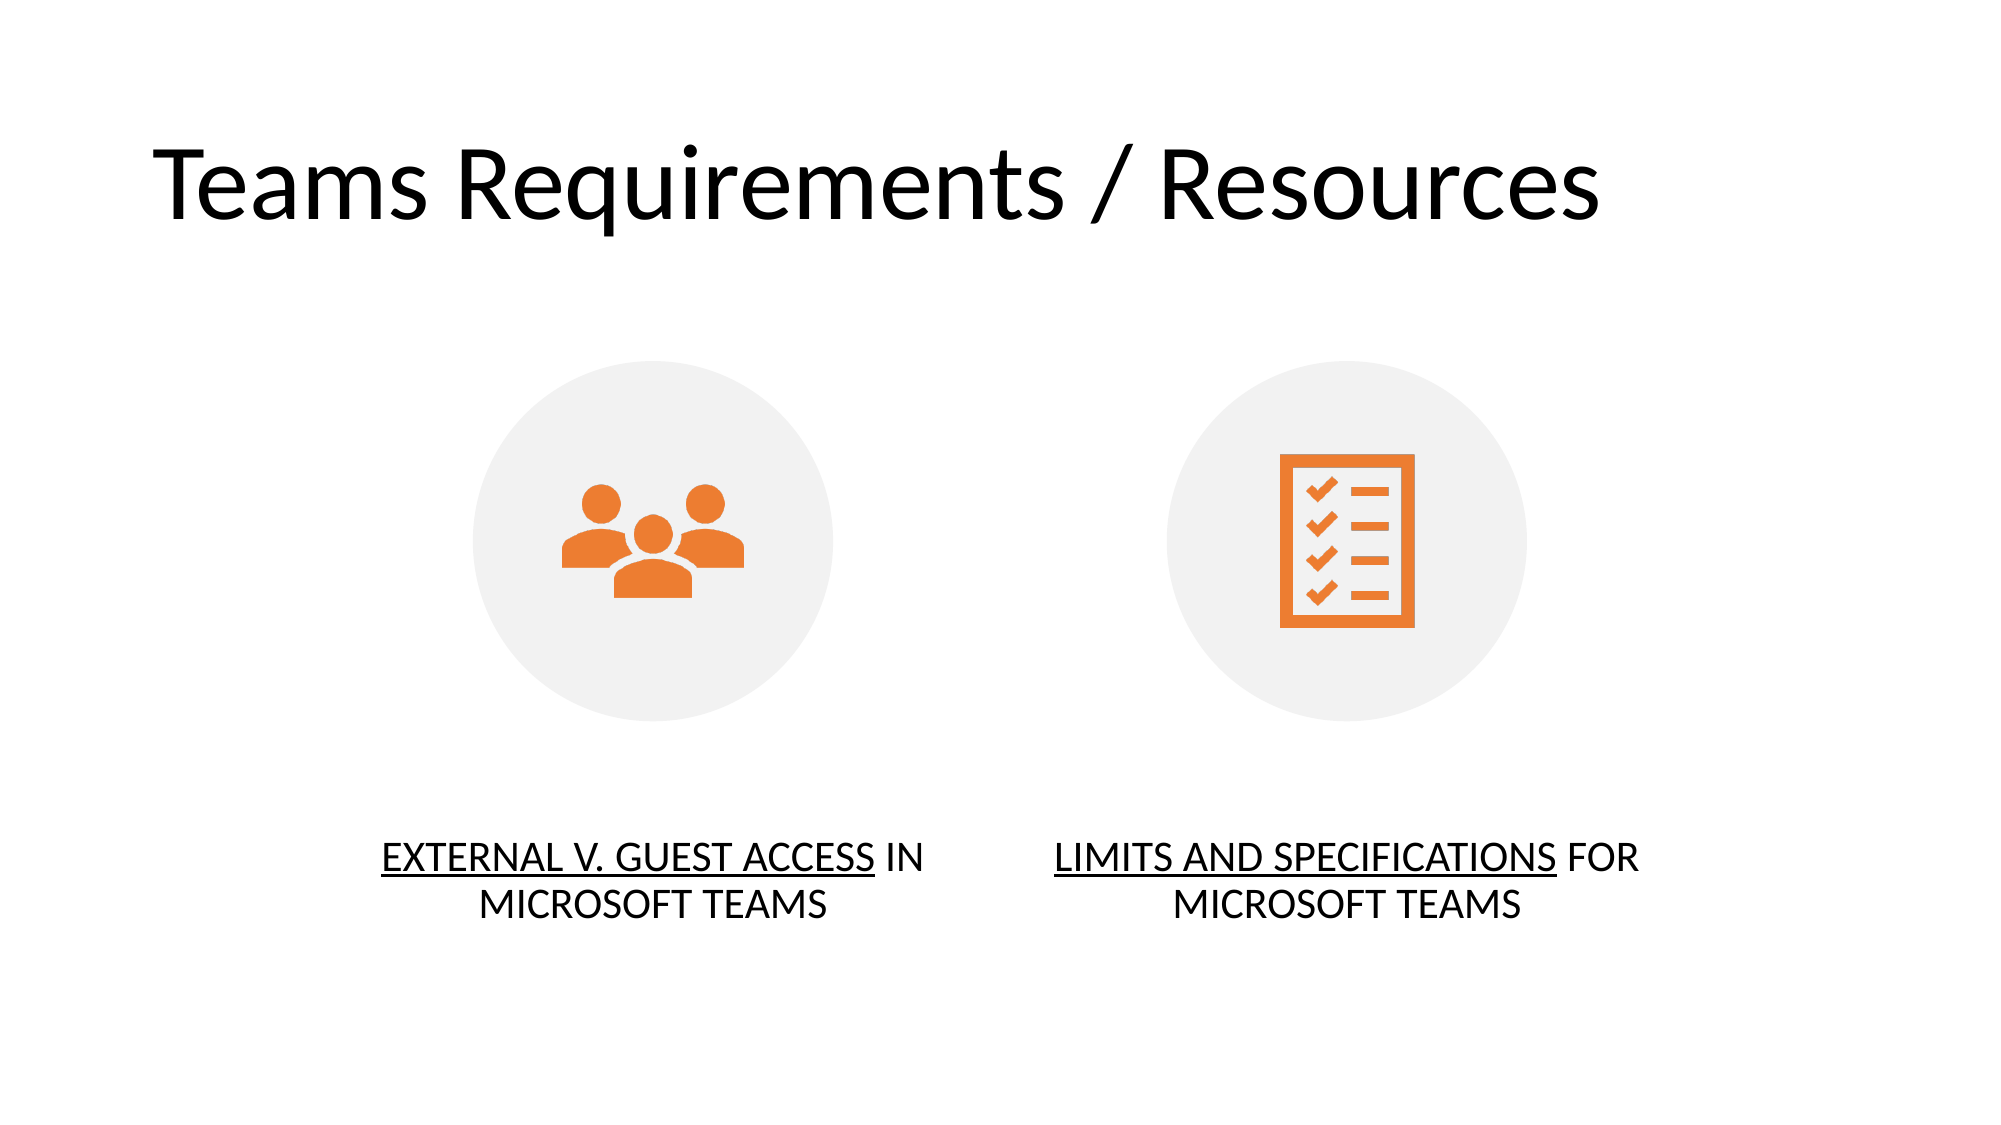

# Teams Requirements / Resources
External v. guest access in Microsoft Teams
Limits and Specifications for Microsoft Teams